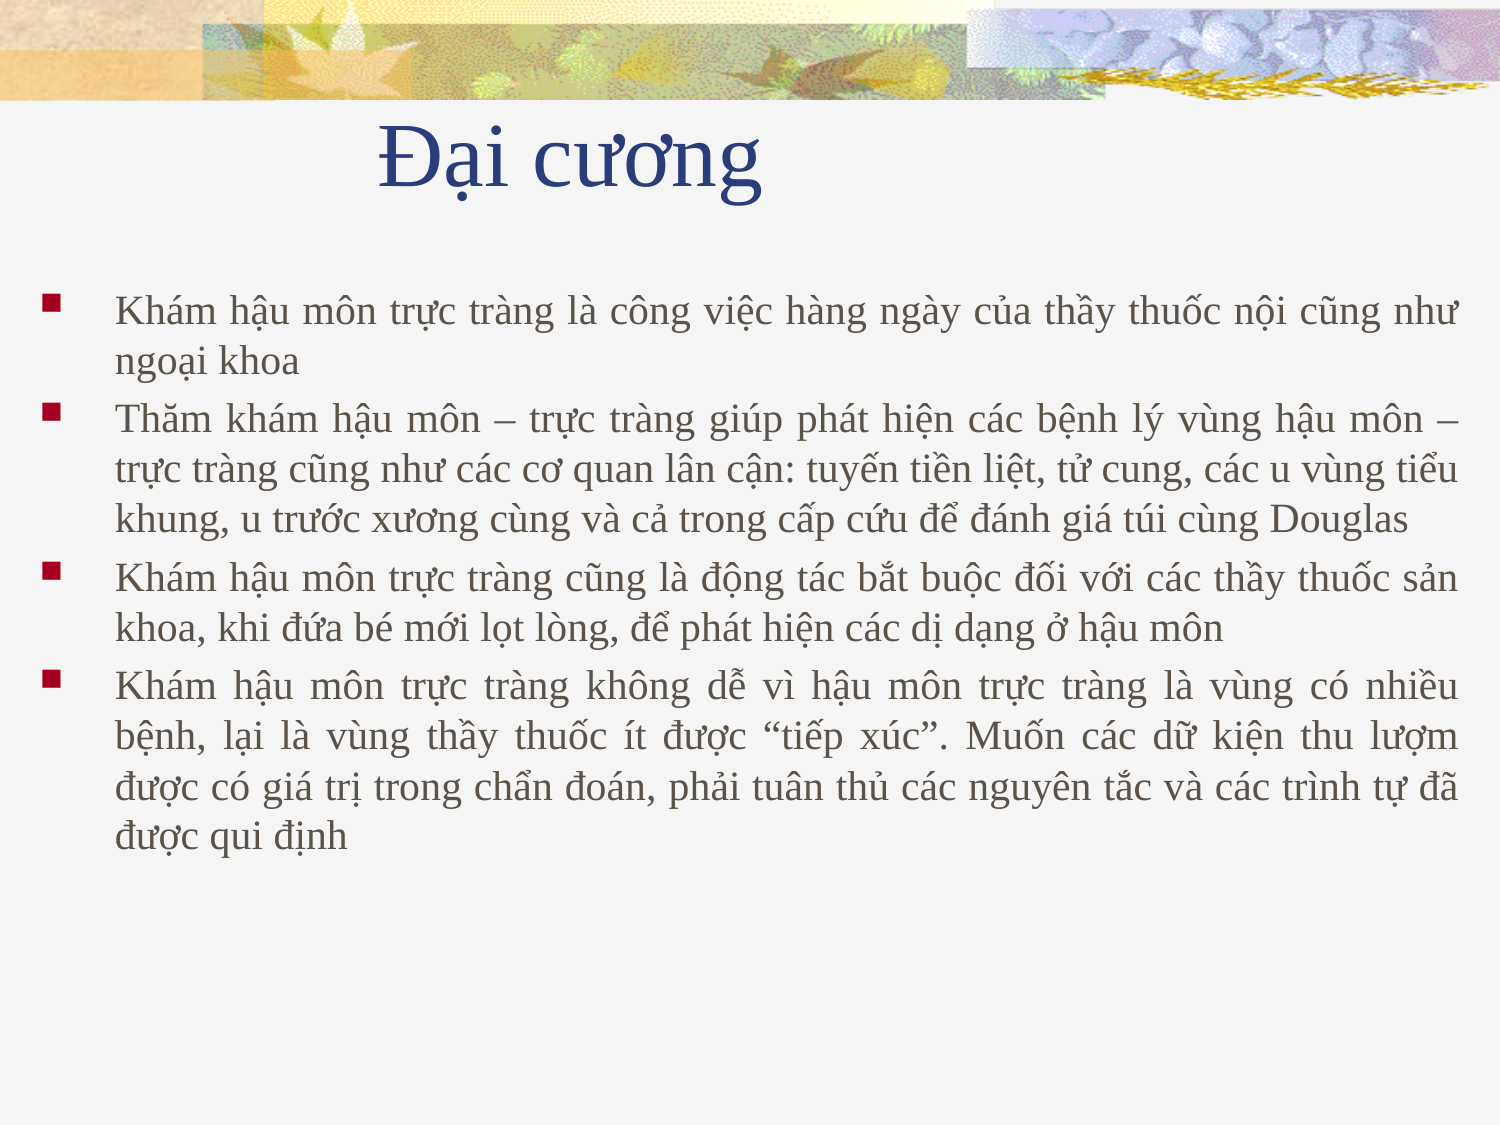

# Đại cương
Khám hậu môn trực tràng là công việc hàng ngày của thầy thuốc nội cũng như ngoại khoa
Thăm khám hậu môn – trực tràng giúp phát hiện các bệnh lý vùng hậu môn – trực tràng cũng như các cơ quan lân cận: tuyến tiền liệt, tử cung, các u vùng tiểu khung, u trước xương cùng và cả trong cấp cứu để đánh giá túi cùng Douglas
Khám hậu môn trực tràng cũng là động tác bắt buộc đối với các thầy thuốc sản khoa, khi đứa bé mới lọt lòng, để phát hiện các dị dạng ở hậu môn
Khám hậu môn trực tràng không dễ vì hậu môn trực tràng là vùng có nhiều bệnh, lại là vùng thầy thuốc ít được “tiếp xúc”. Muốn các dữ kiện thu lượm được có giá trị trong chẩn đoán, phải tuân thủ các nguyên tắc và các trình tự đã được qui định